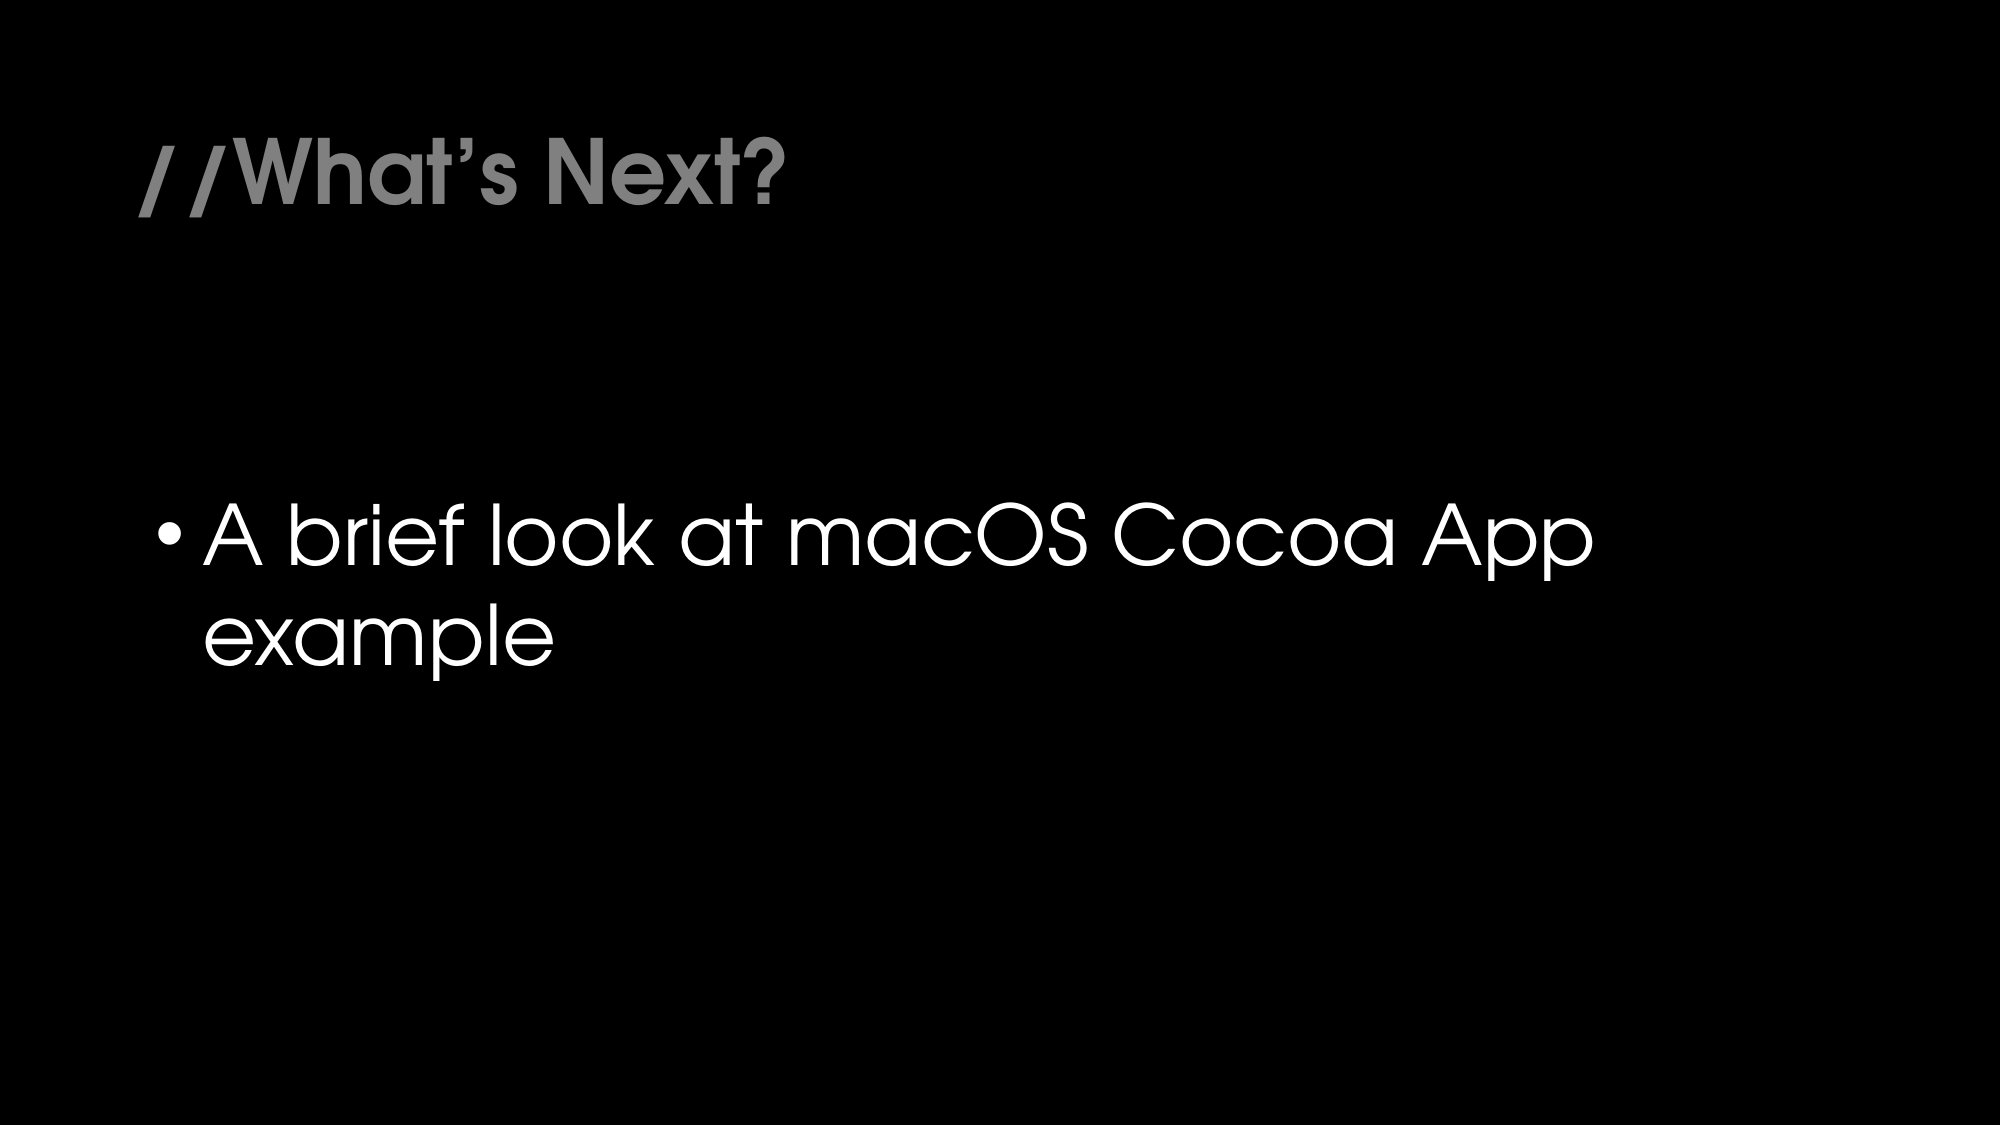

# //What’s Next?
A brief look at macOS Cocoa App example